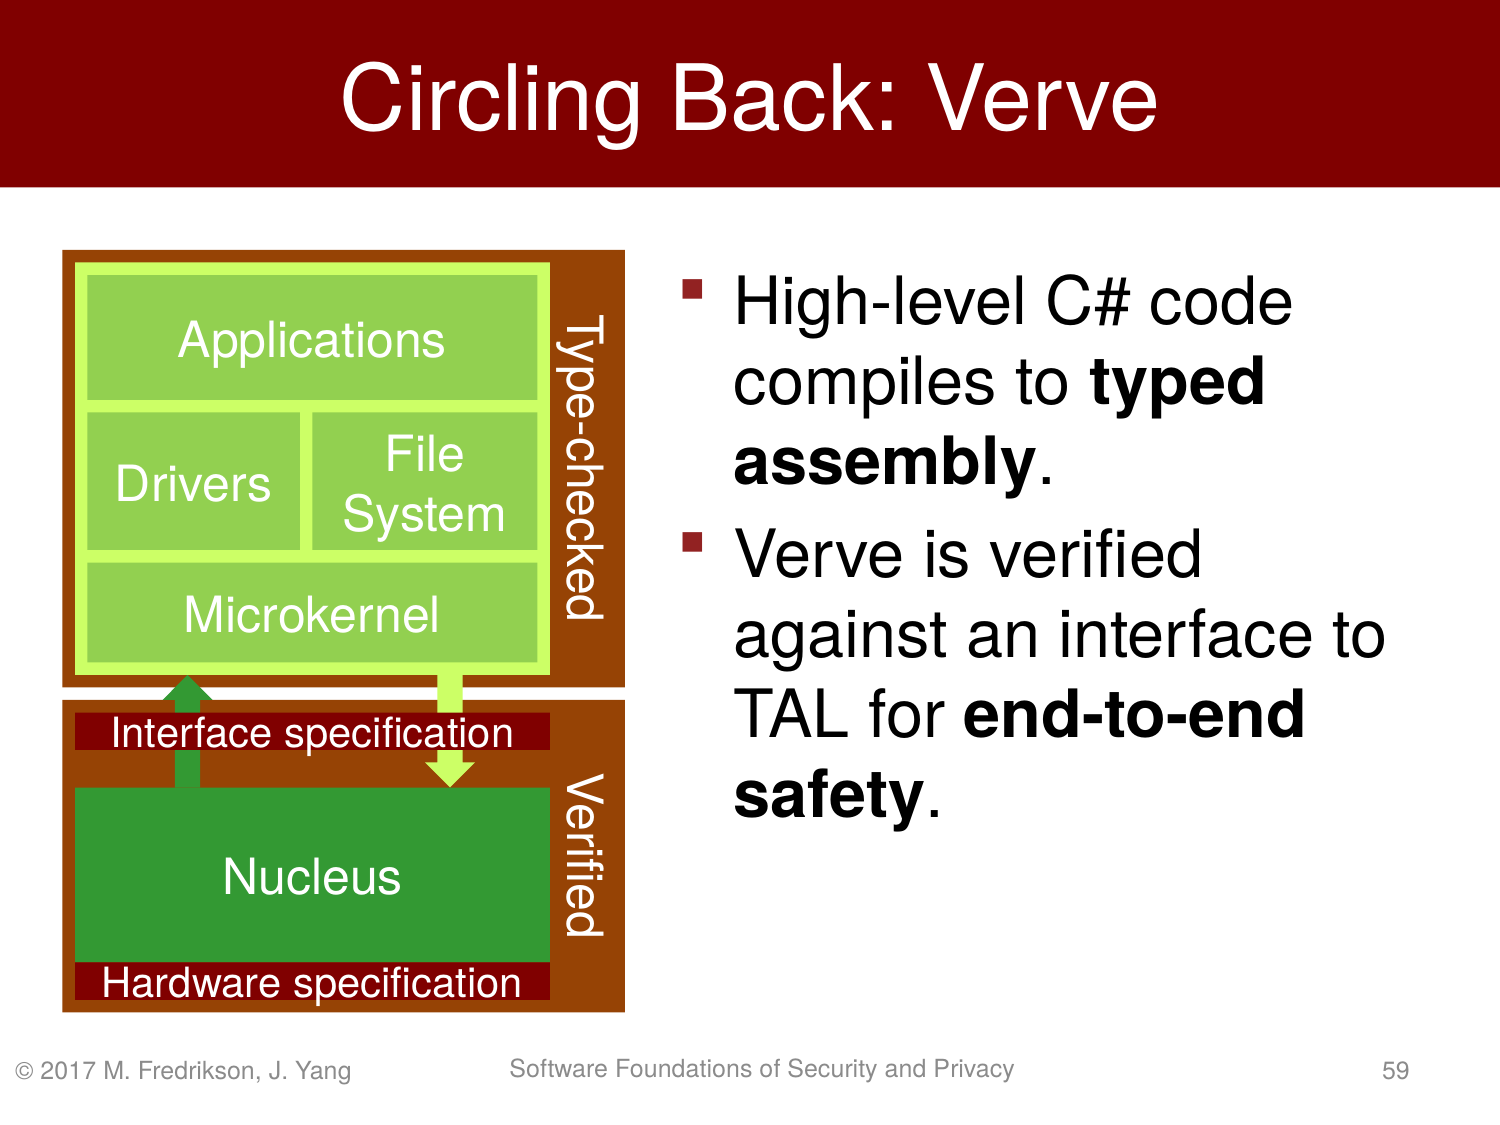

# Circling Back: Verve
Type-checked
High-level C# code compiles to typed assembly.
Verve is verified against an interface to TAL for end-to-end safety.

Applications
Drivers
File System
Microkernel

Verified
Interface specification
Nucleus
Hardware specification
© 2017 M. Fredrikson, J. Yang
59